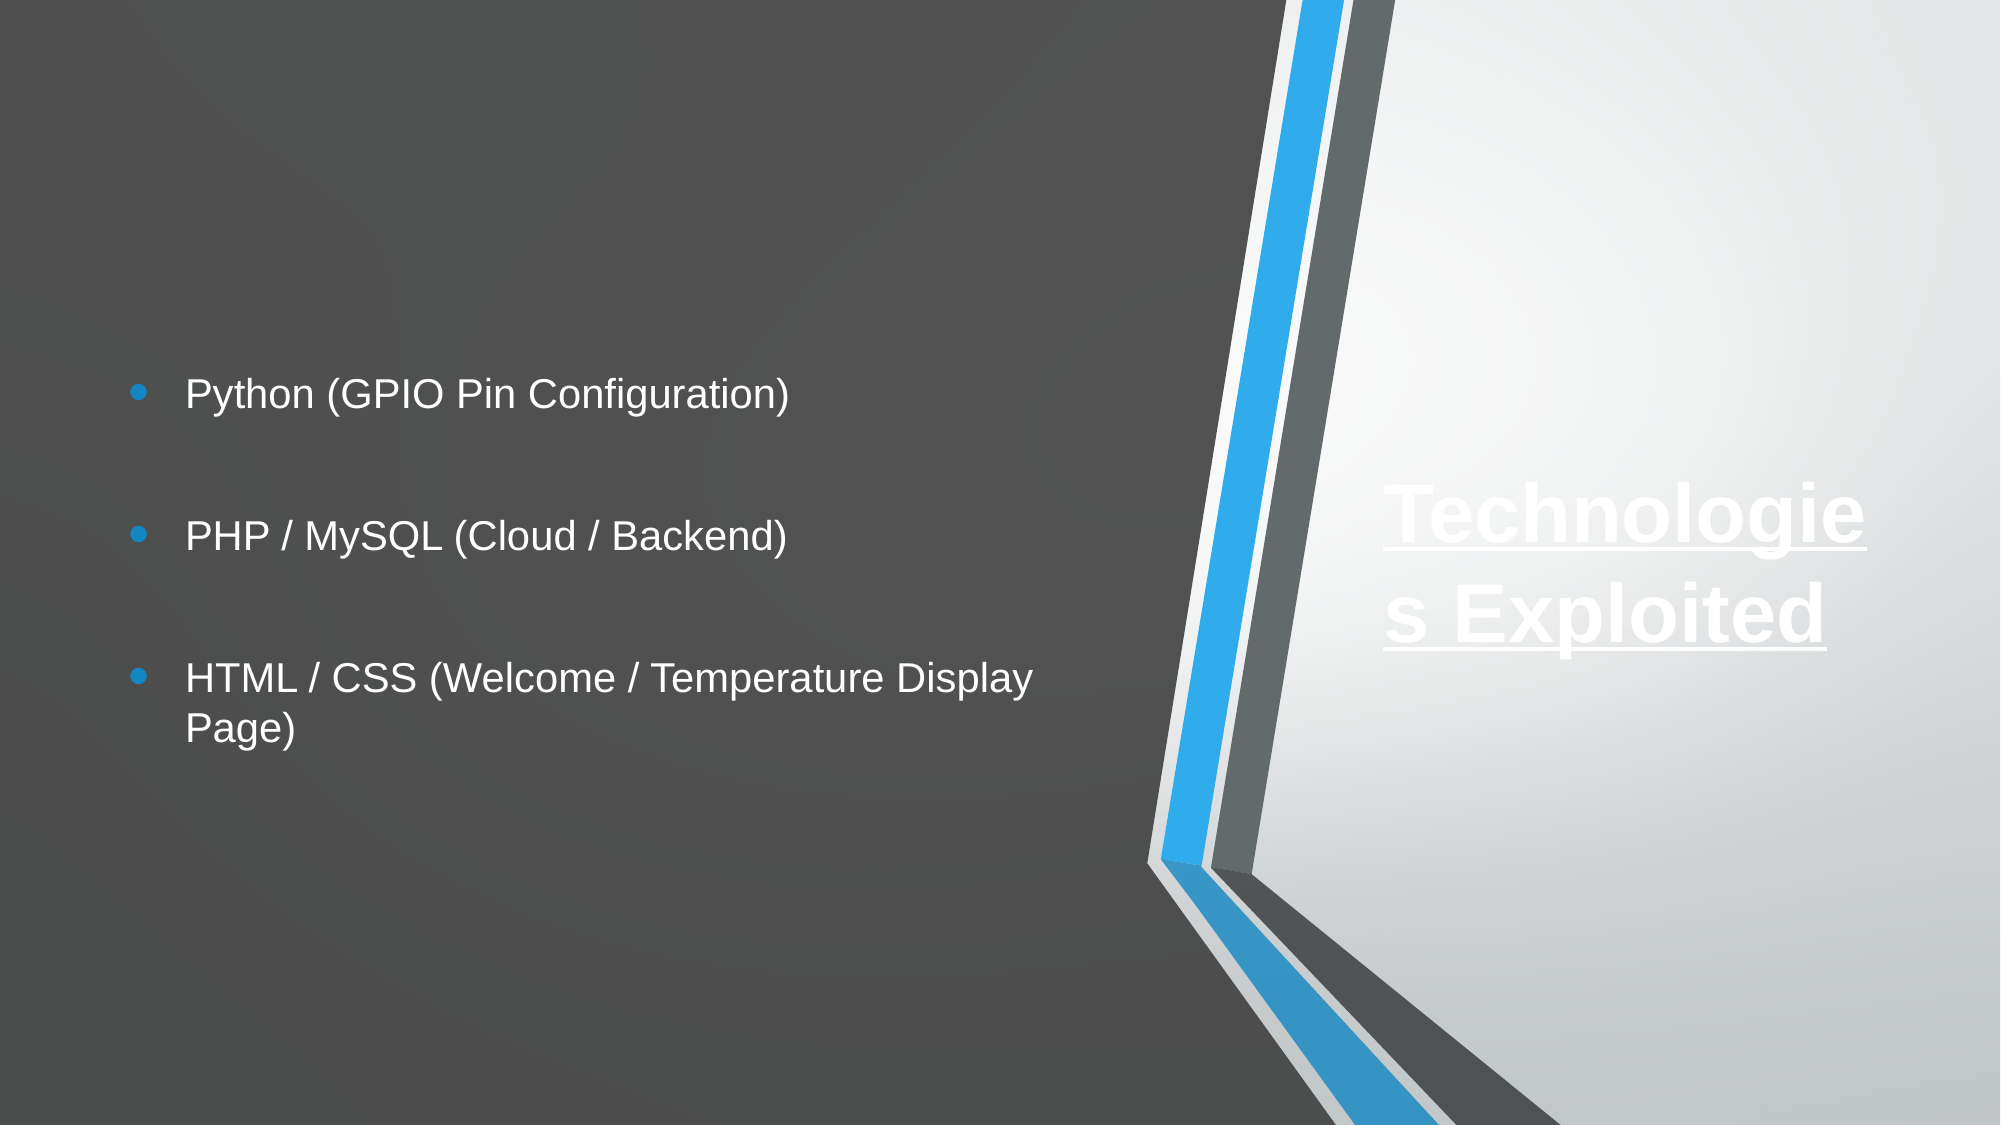

Python (GPIO Pin Configuration)

PHP / MySQL (Cloud / Backend)

HTML / CSS (Welcome / Temperature Display Page)
Technologies Exploited